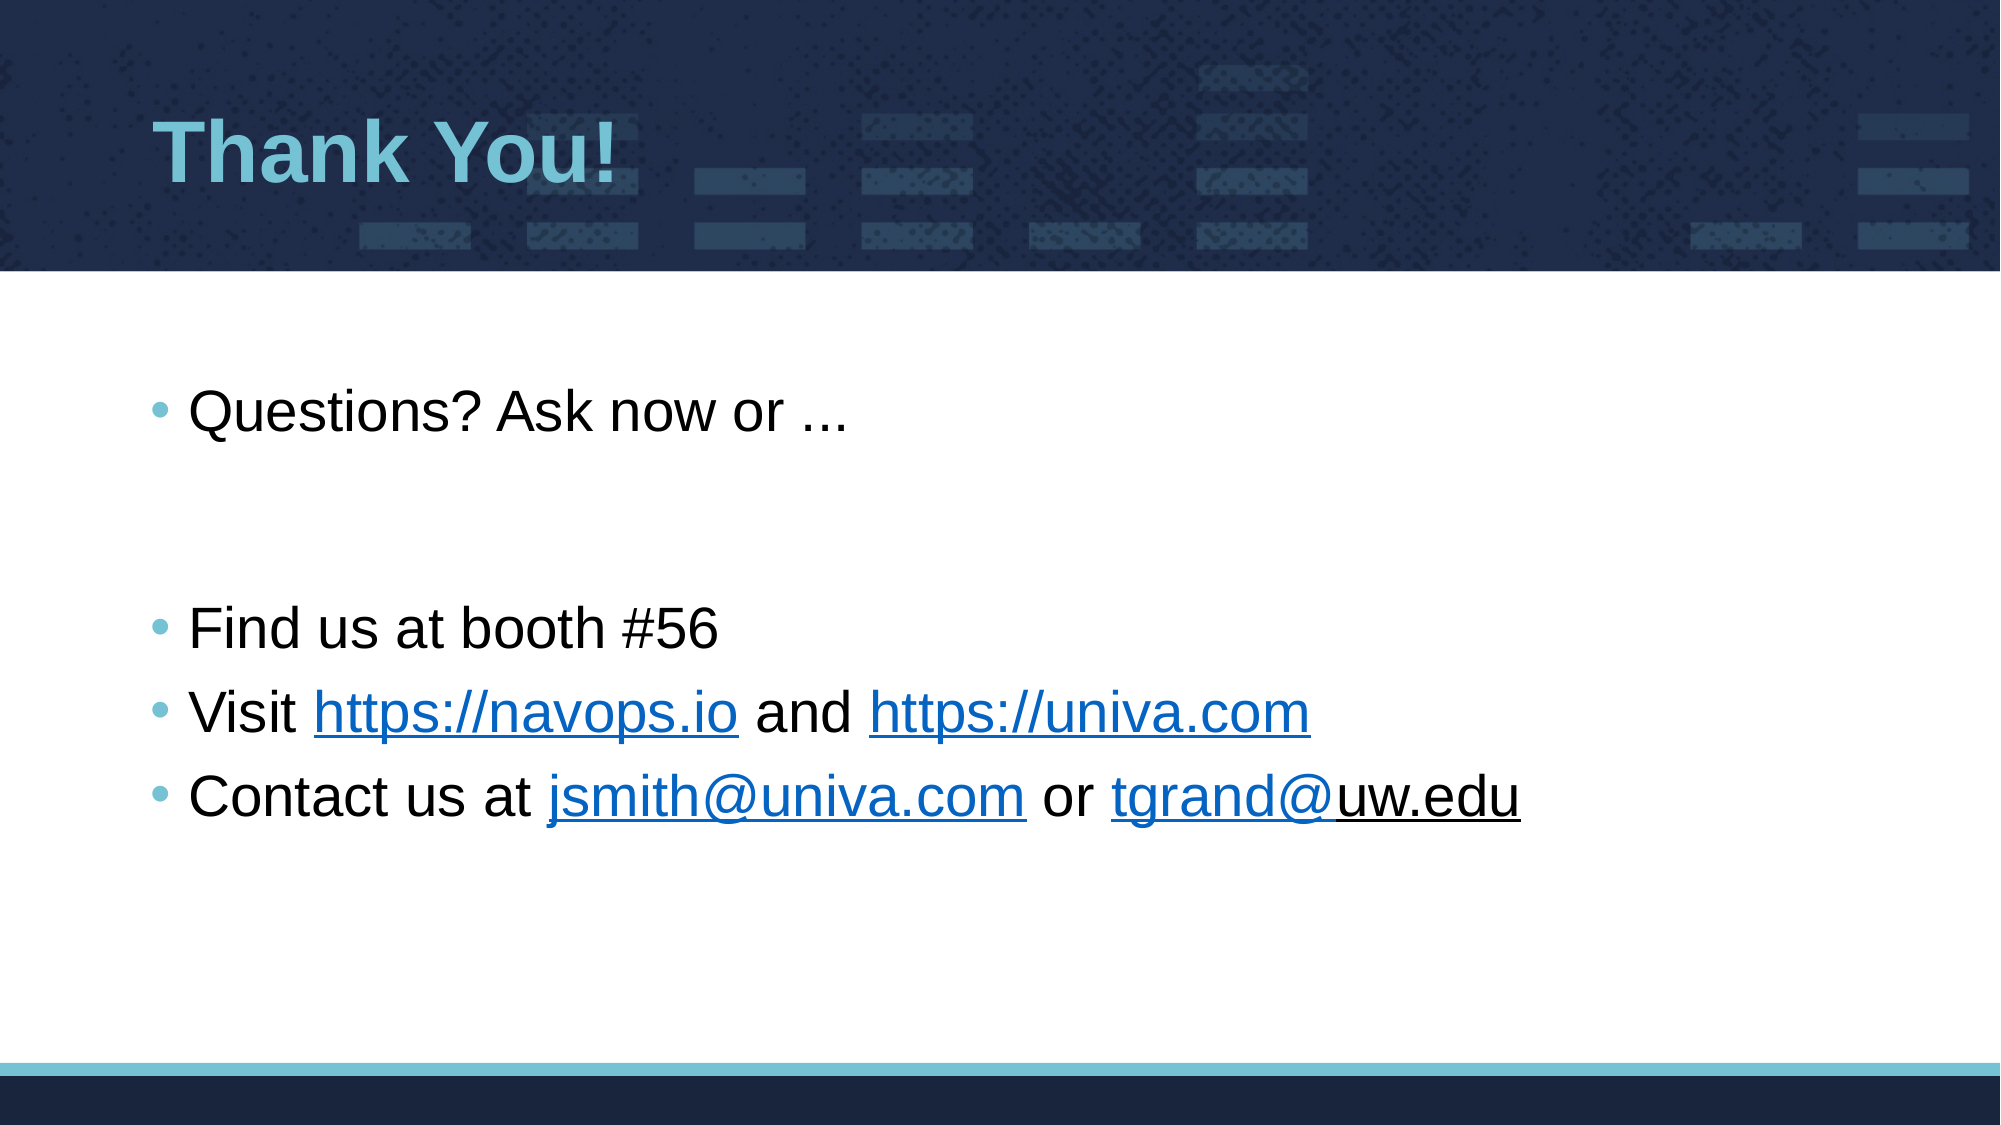

# Thank You!
Questions? Ask now or ...
Find us at booth #56
Visit https://navops.io and https://univa.com
Contact us at jsmith@univa.com or tgrand@uw.edu